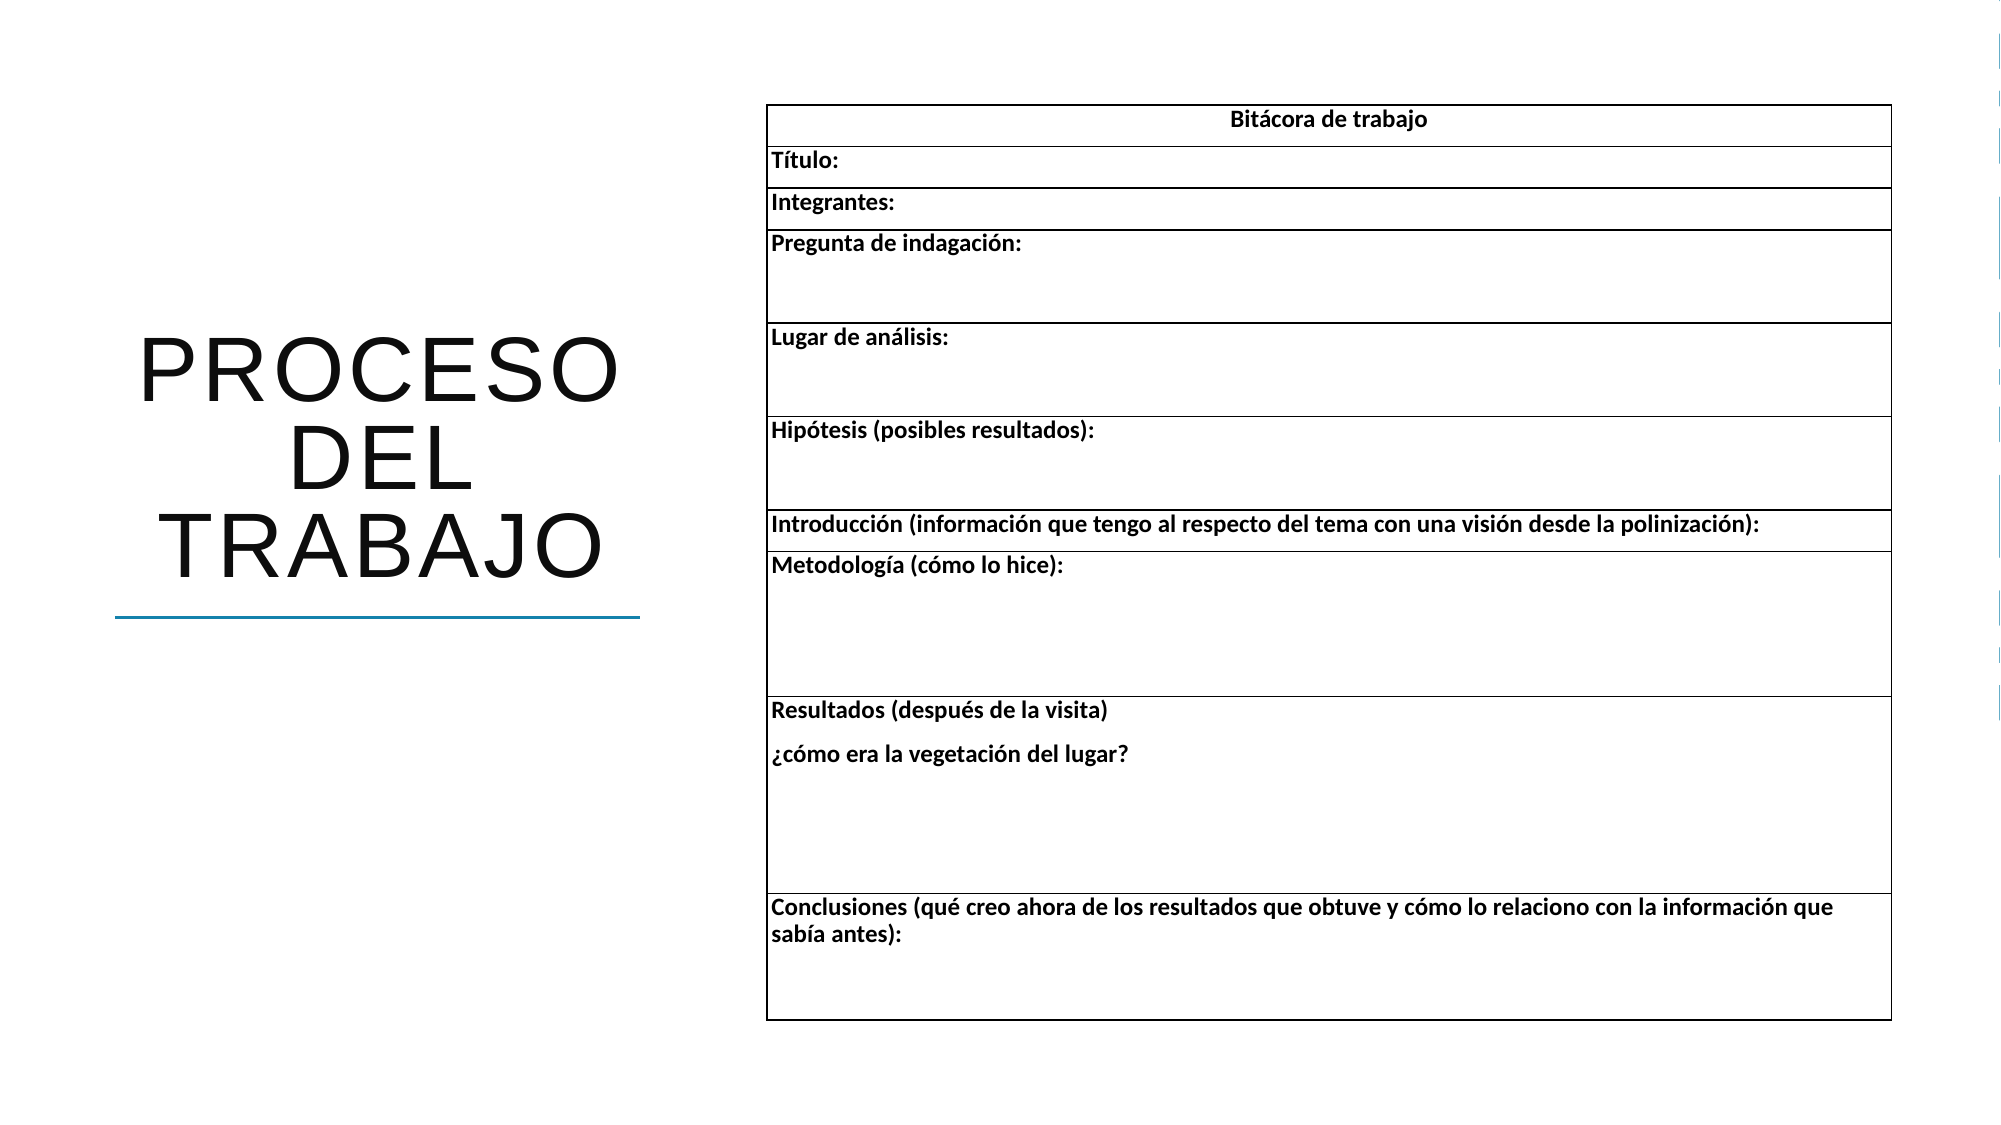

# PROCESO DEL TRABAJO
| Bitácora de trabajo |
| --- |
| Título: |
| Integrantes: |
| Pregunta de indagación: |
| Lugar de análisis: |
| Hipótesis (posibles resultados): |
| Introducción (información que tengo al respecto del tema con una visión desde la polinización): |
| Metodología (cómo lo hice): |
| Resultados (después de la visita) ¿cómo era la vegetación del lugar? |
| Conclusiones (qué creo ahora de los resultados que obtuve y cómo lo relaciono con la información que sabía antes): |